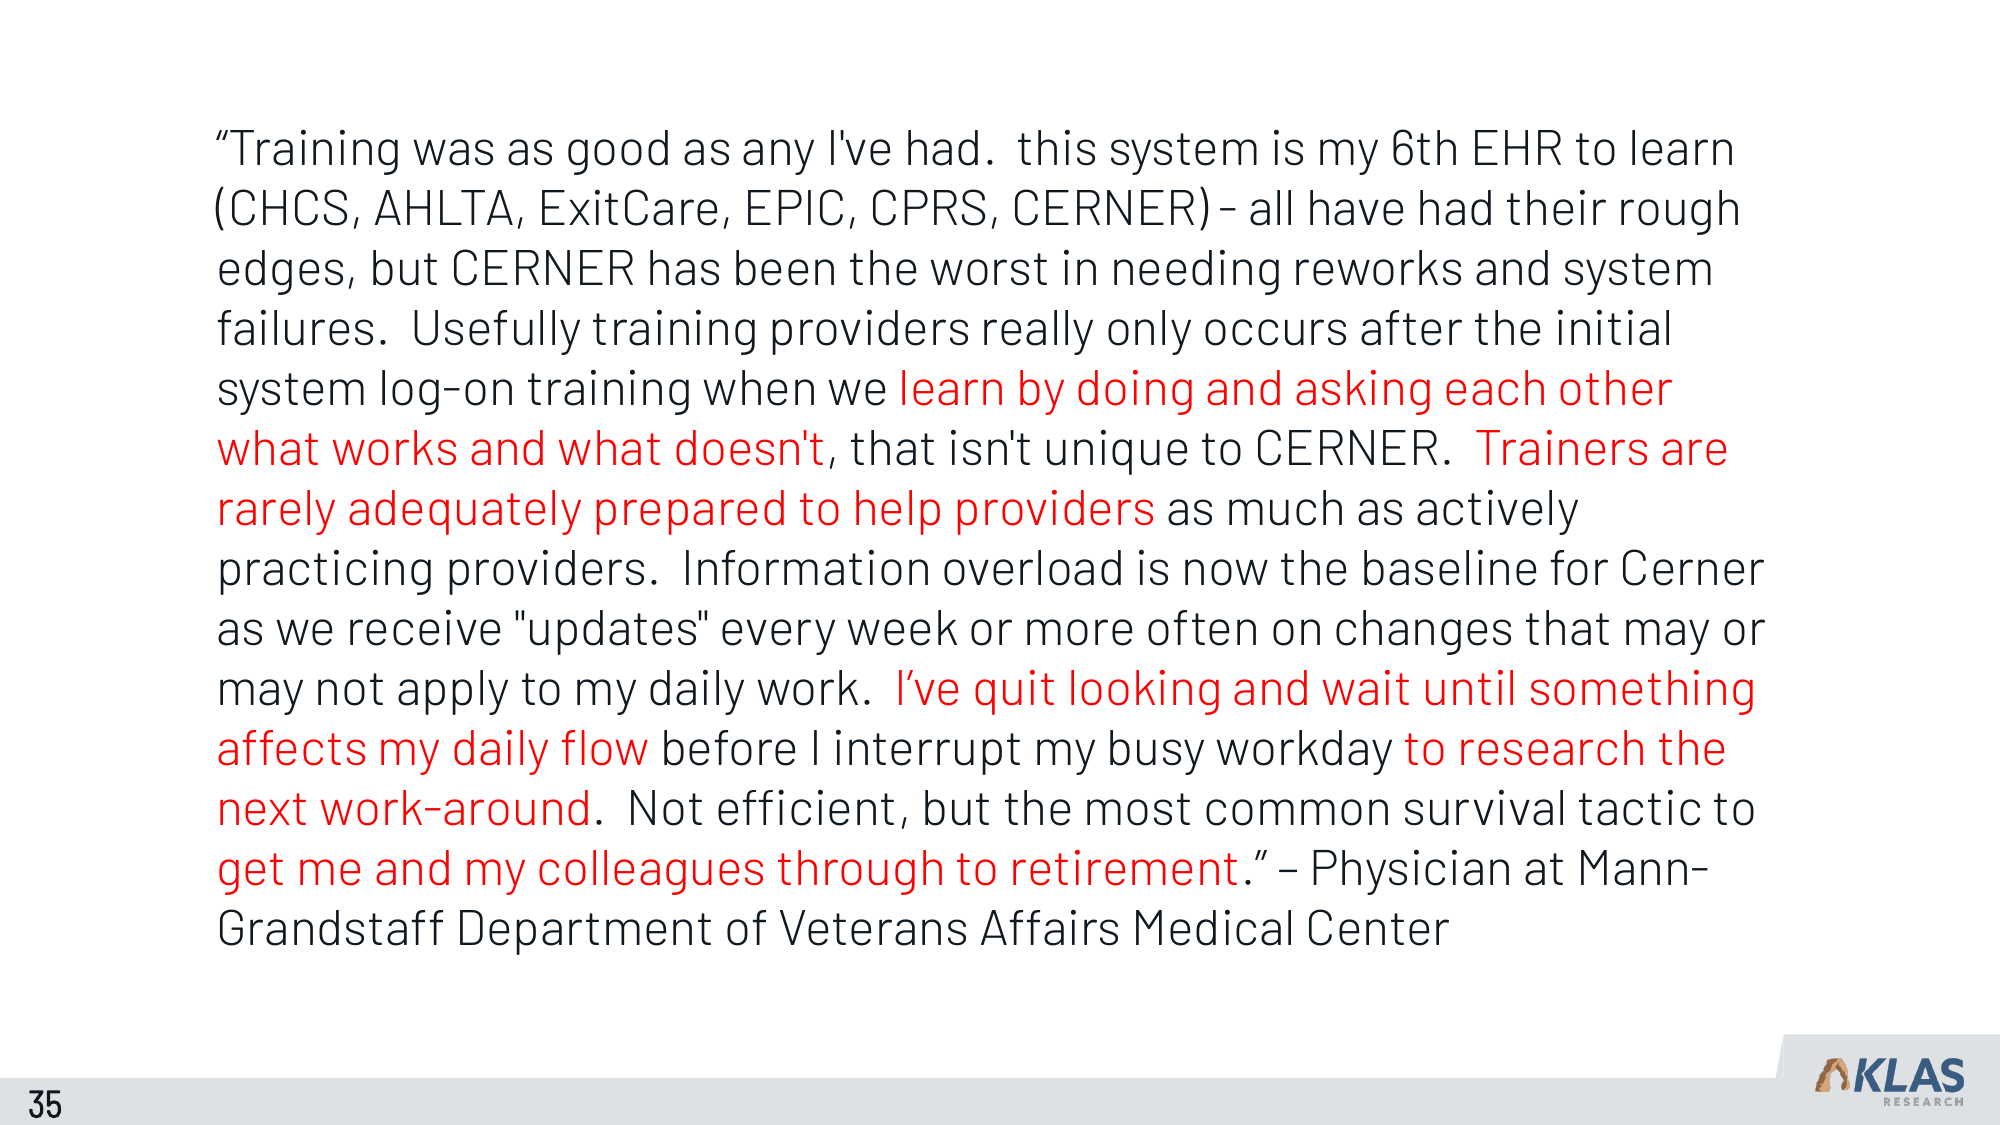

“Training was as good as any I've had.  this system is my 6th EHR to learn (CHCS, AHLTA, ExitCare, EPIC, CPRS, CERNER) - all have had their rough edges, but CERNER has been the worst in needing reworks and system failures.  Usefully training providers really only occurs after the initial system log-on training when we learn by doing and asking each other what works and what doesn't, that isn't unique to CERNER.  Trainers are rarely adequately prepared to help providers as much as actively practicing providers.  Information overload is now the baseline for Cerner as we receive "updates" every week or more often on changes that may or may not apply to my daily work.  I’ve quit looking and wait until something affects my daily flow before I interrupt my busy workday to research the next work-around.  Not efficient, but the most common survival tactic to get me and my colleagues through to retirement.” – Physician at Mann-Grandstaff Department of Veterans Affairs Medical Center